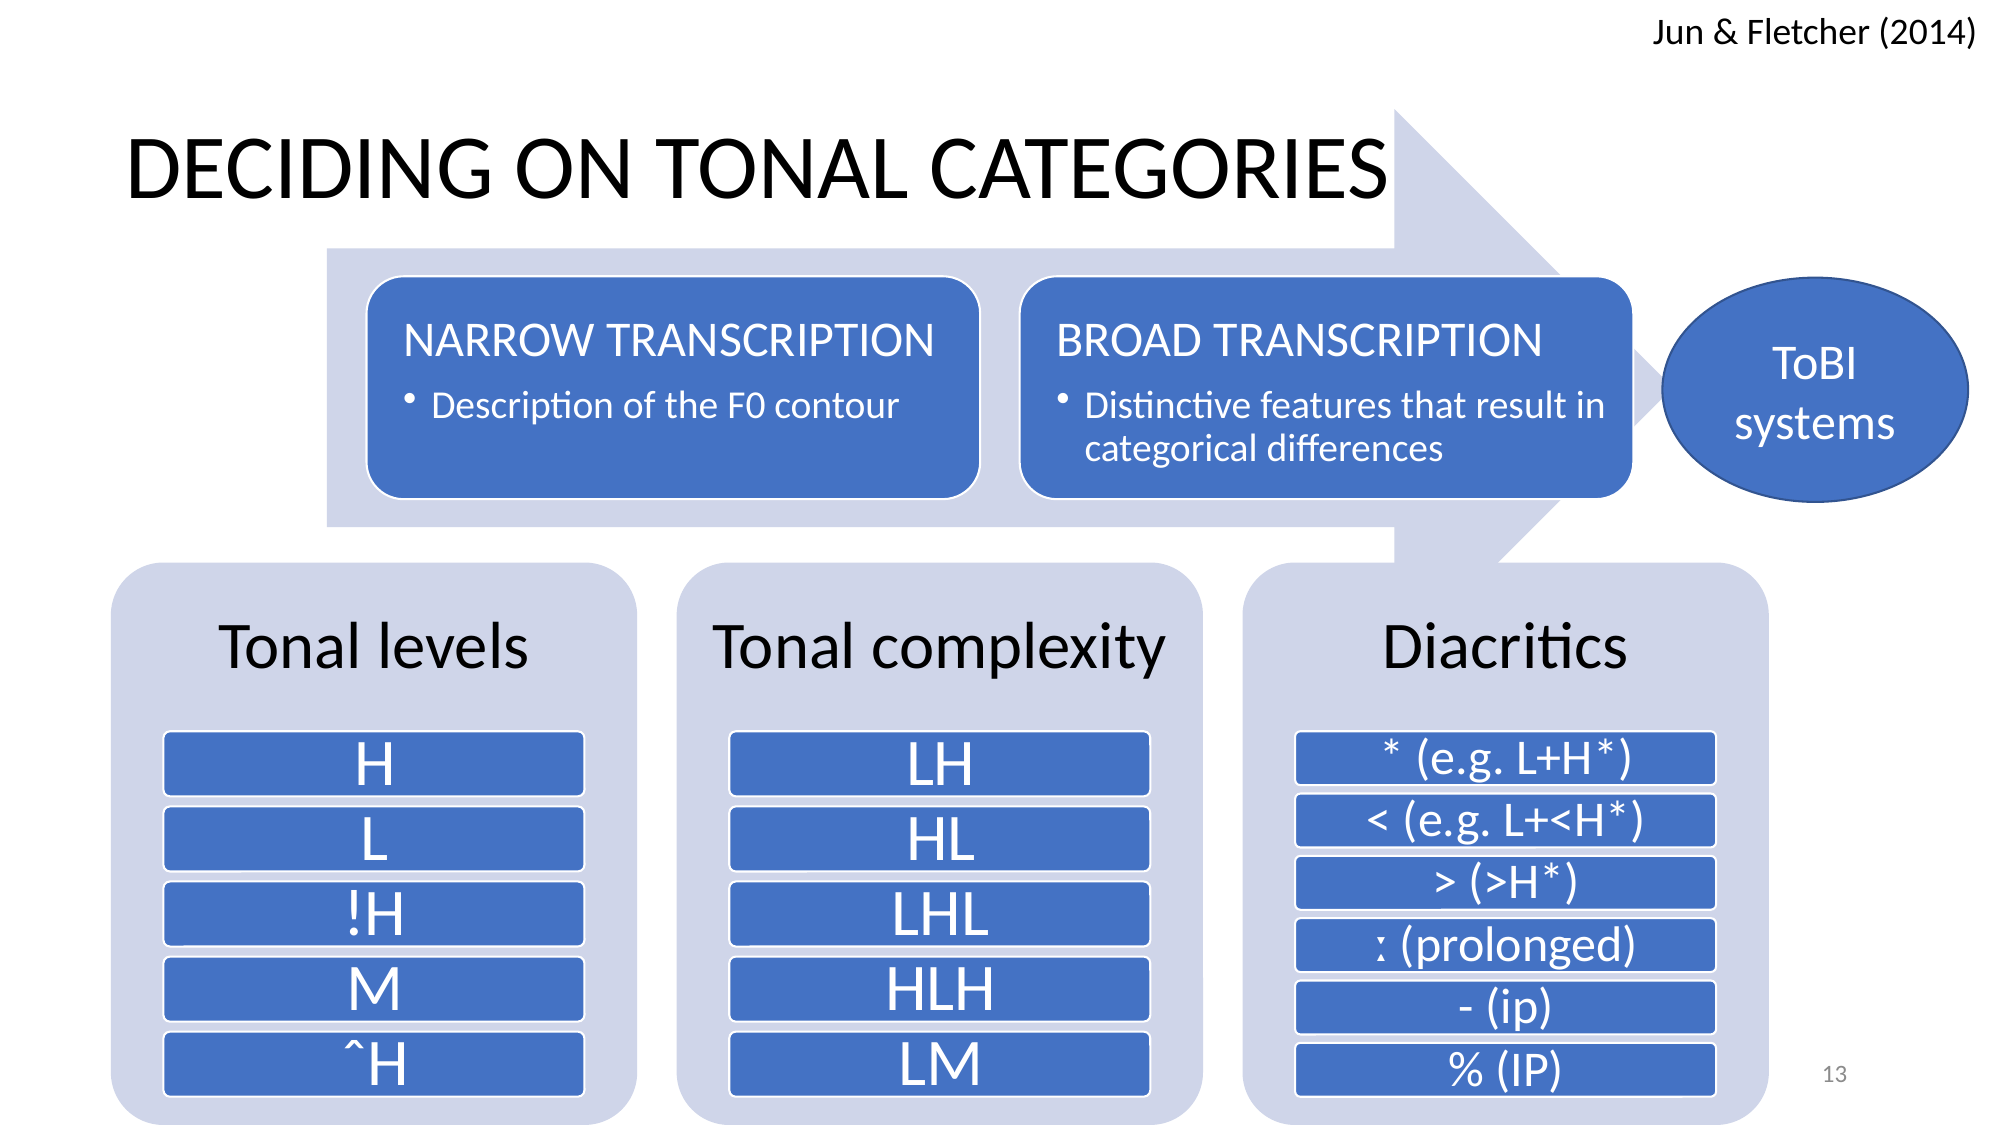

Jun & Fletcher (2014)
# DECIDING ON TONAL CATEGORIES
NARROW TRANSCRIPTION
Description of the F0 contour
BROAD TRANSCRIPTION
Distinctive features that result in categorical differences
ToBI systems
Tonal levels
H
L
!H
M
ˆH
Tonal complexity
LH
HL
LHL
HLH
LM
Diacritics
* (e.g. L+H*)
< (e.g. L+<H*)
> (>H*)
ː (prolonged)
- (ip)
% (IP)
13